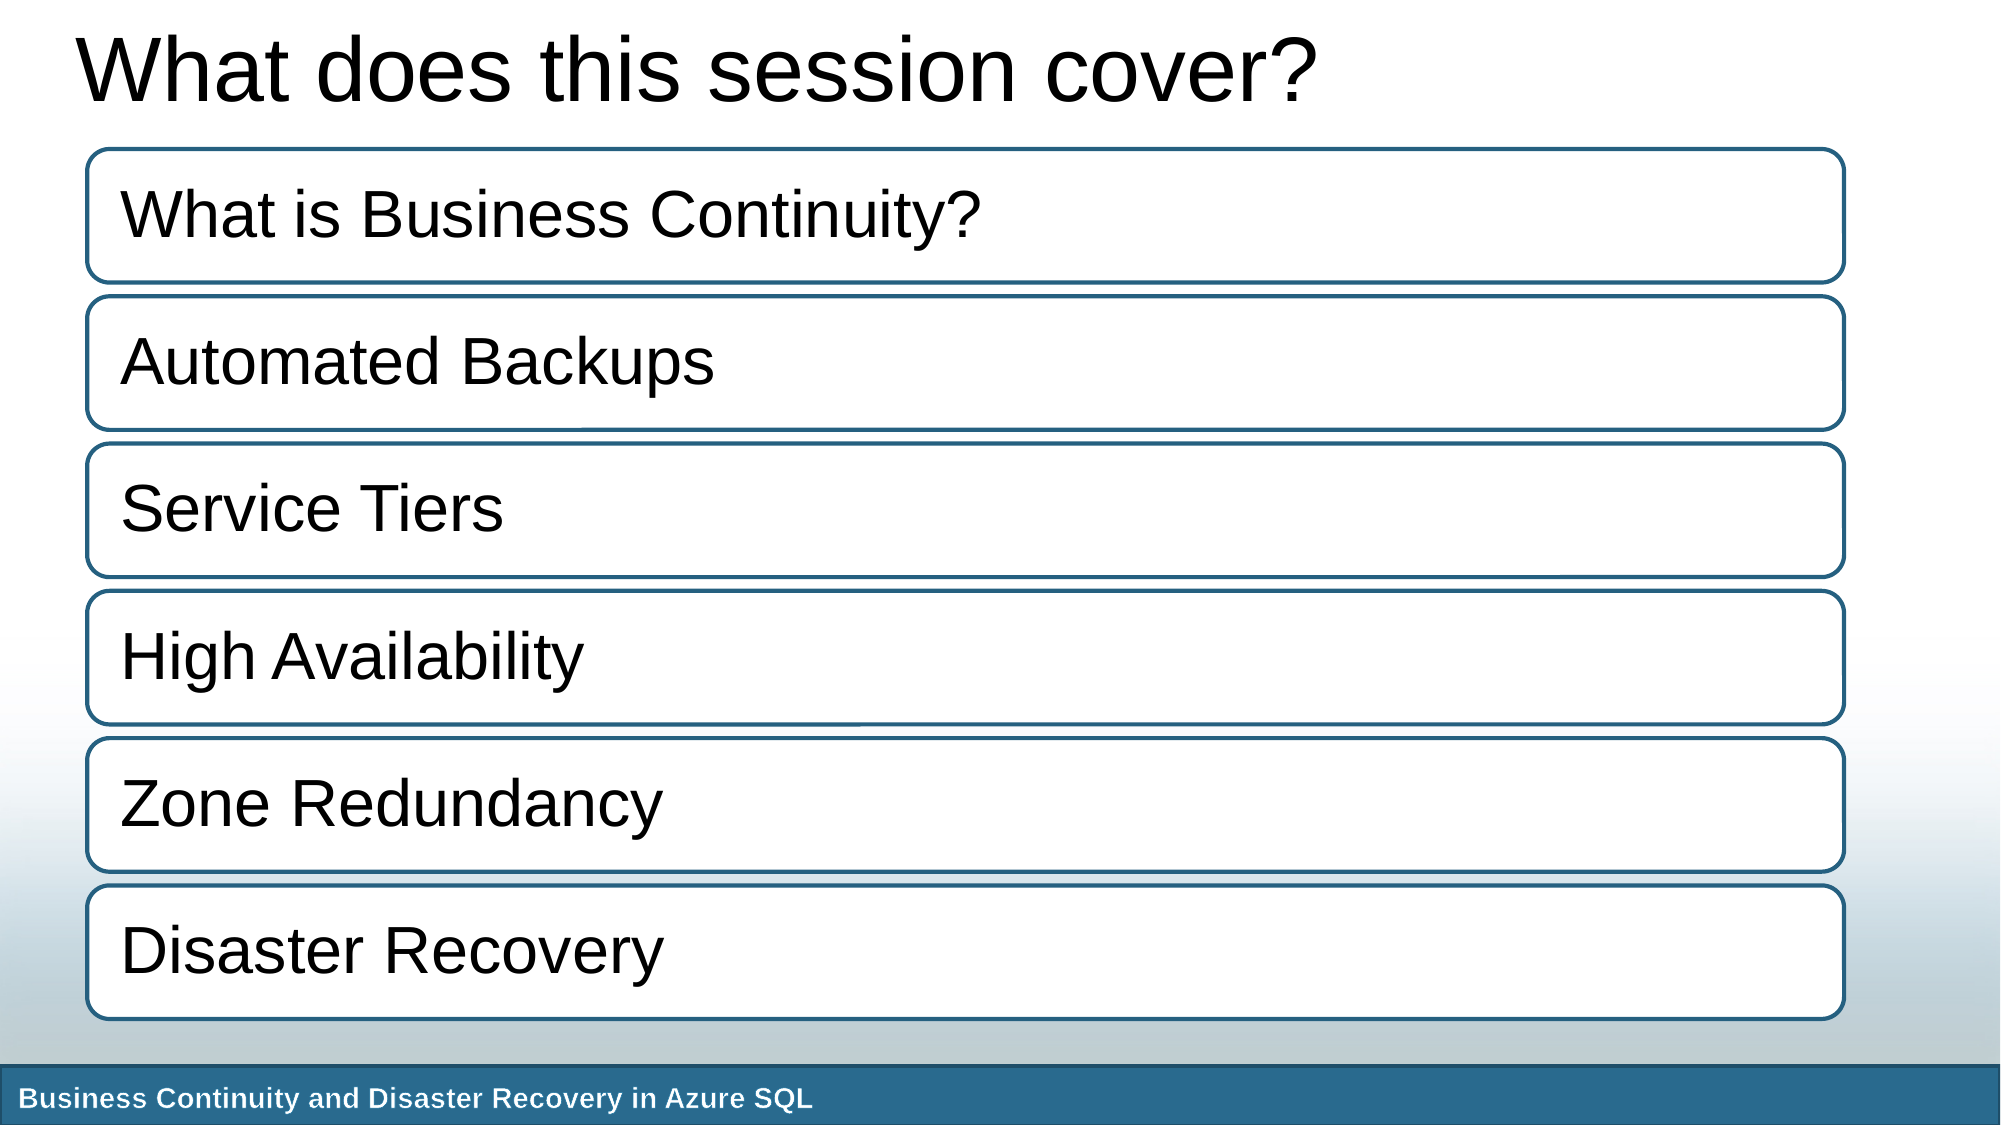

What does this session cover?
What is Business Continuity?
Automated Backups
Service Tiers
High Availability
Zone Redundancy
Disaster Recovery